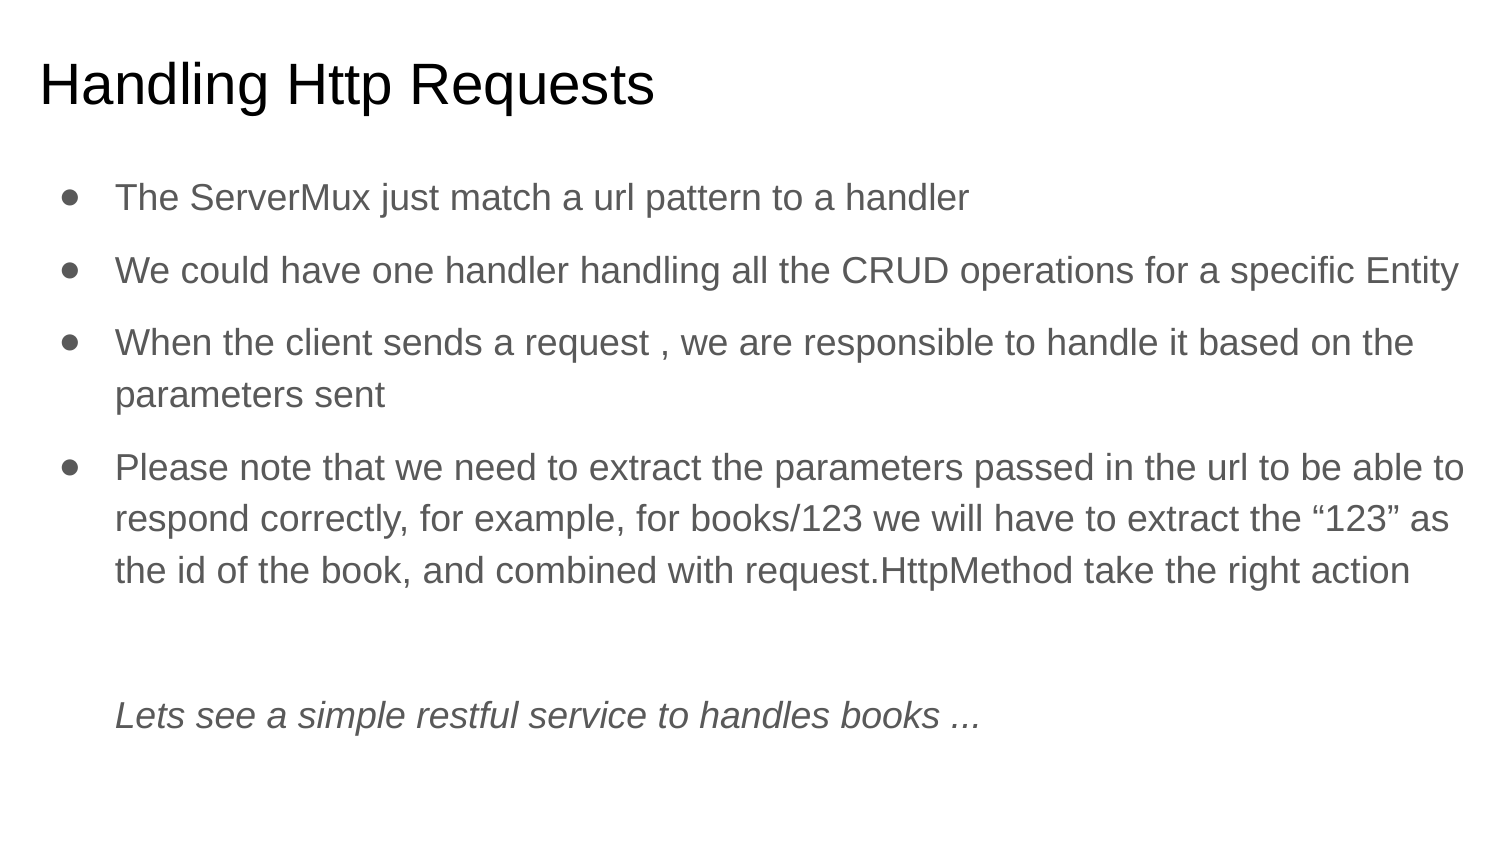

# Handling Http Requests
The ServerMux just match a url pattern to a handler
We could have one handler handling all the CRUD operations for a specific Entity
When the client sends a request , we are responsible to handle it based on the parameters sent
Please note that we need to extract the parameters passed in the url to be able to respond correctly, for example, for books/123 we will have to extract the “123” as the id of the book, and combined with request.HttpMethod take the right action

Lets see a simple restful service to handles books ...